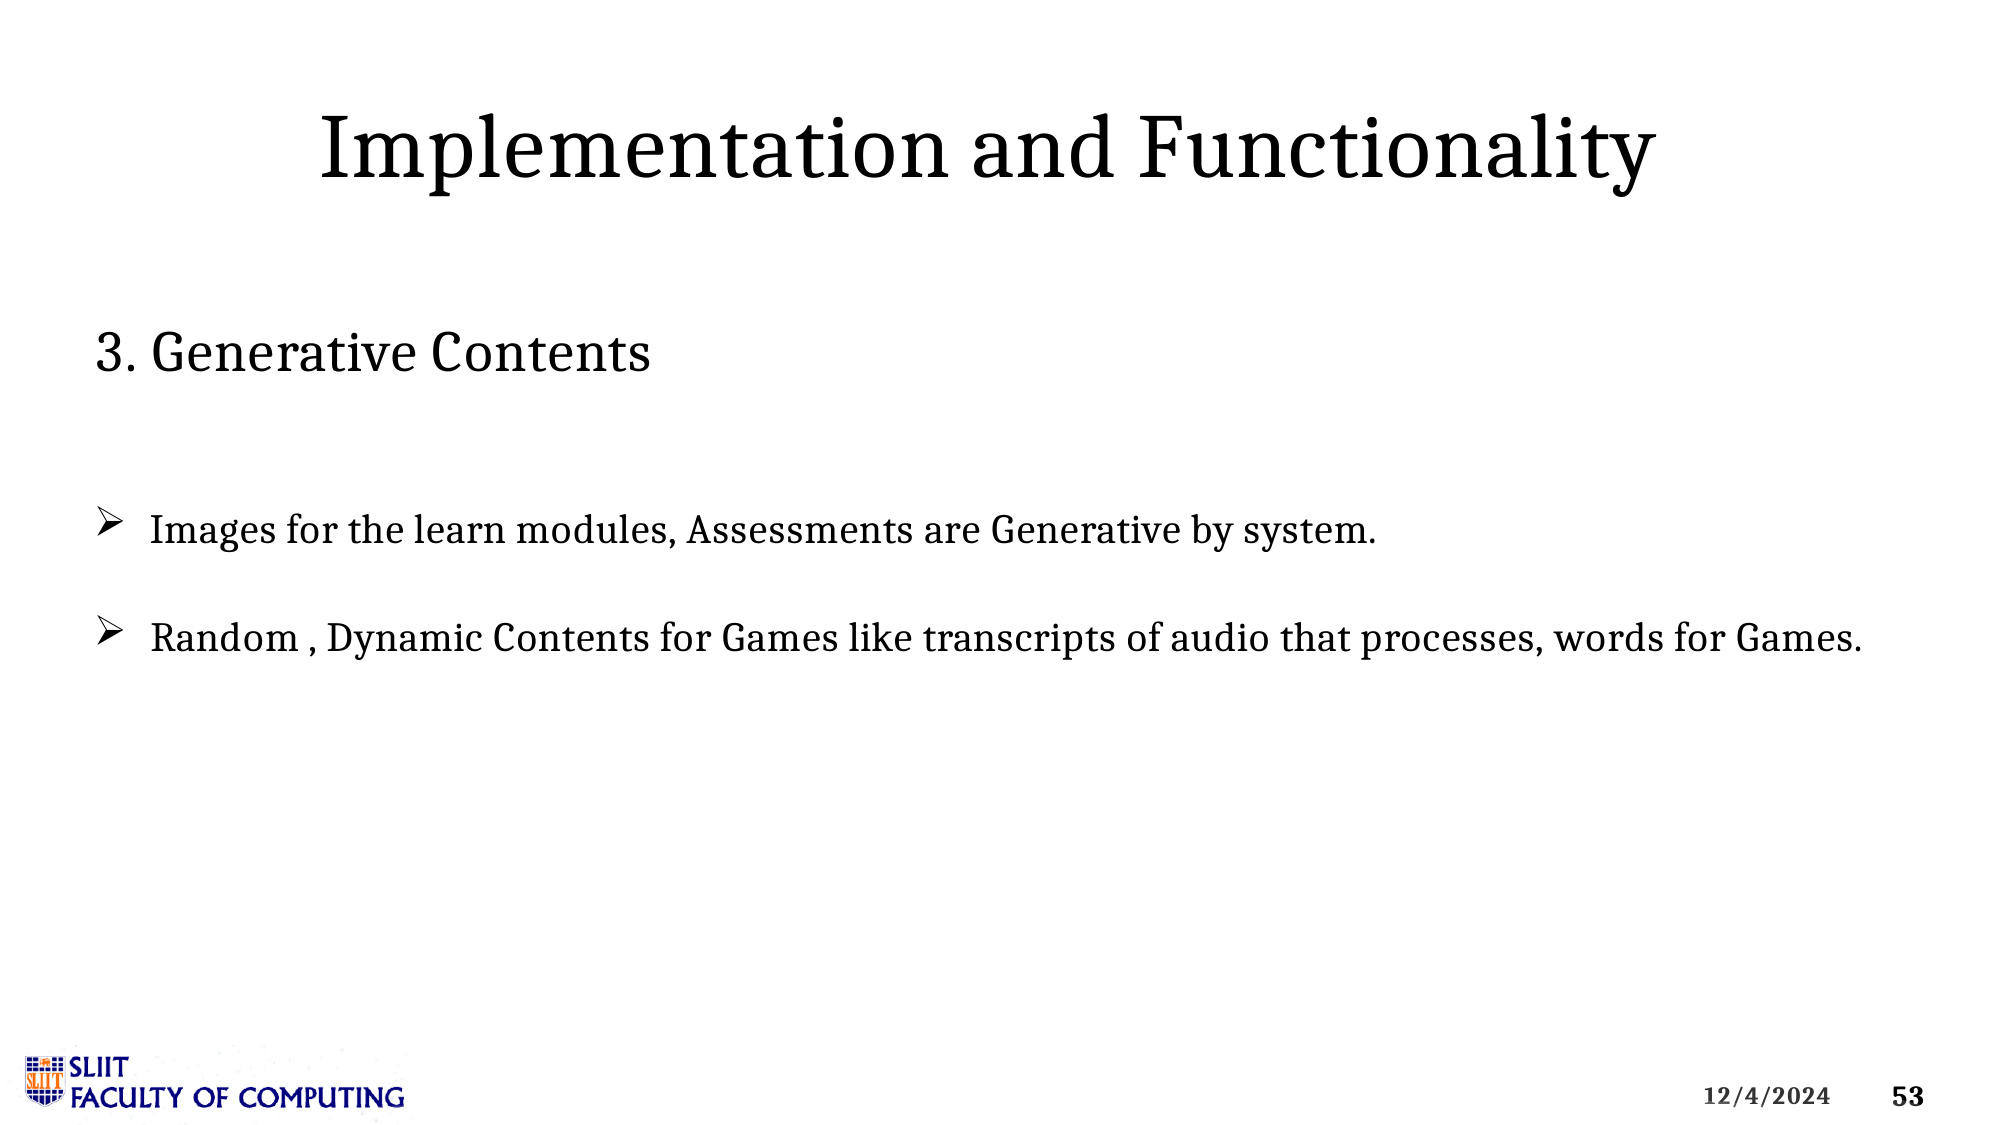

Implementation and Functionality
3. Generative Contents
Images for the learn modules, Assessments are Generative by system.
Random , Dynamic Contents for Games like transcripts of audio that processes, words for Games.